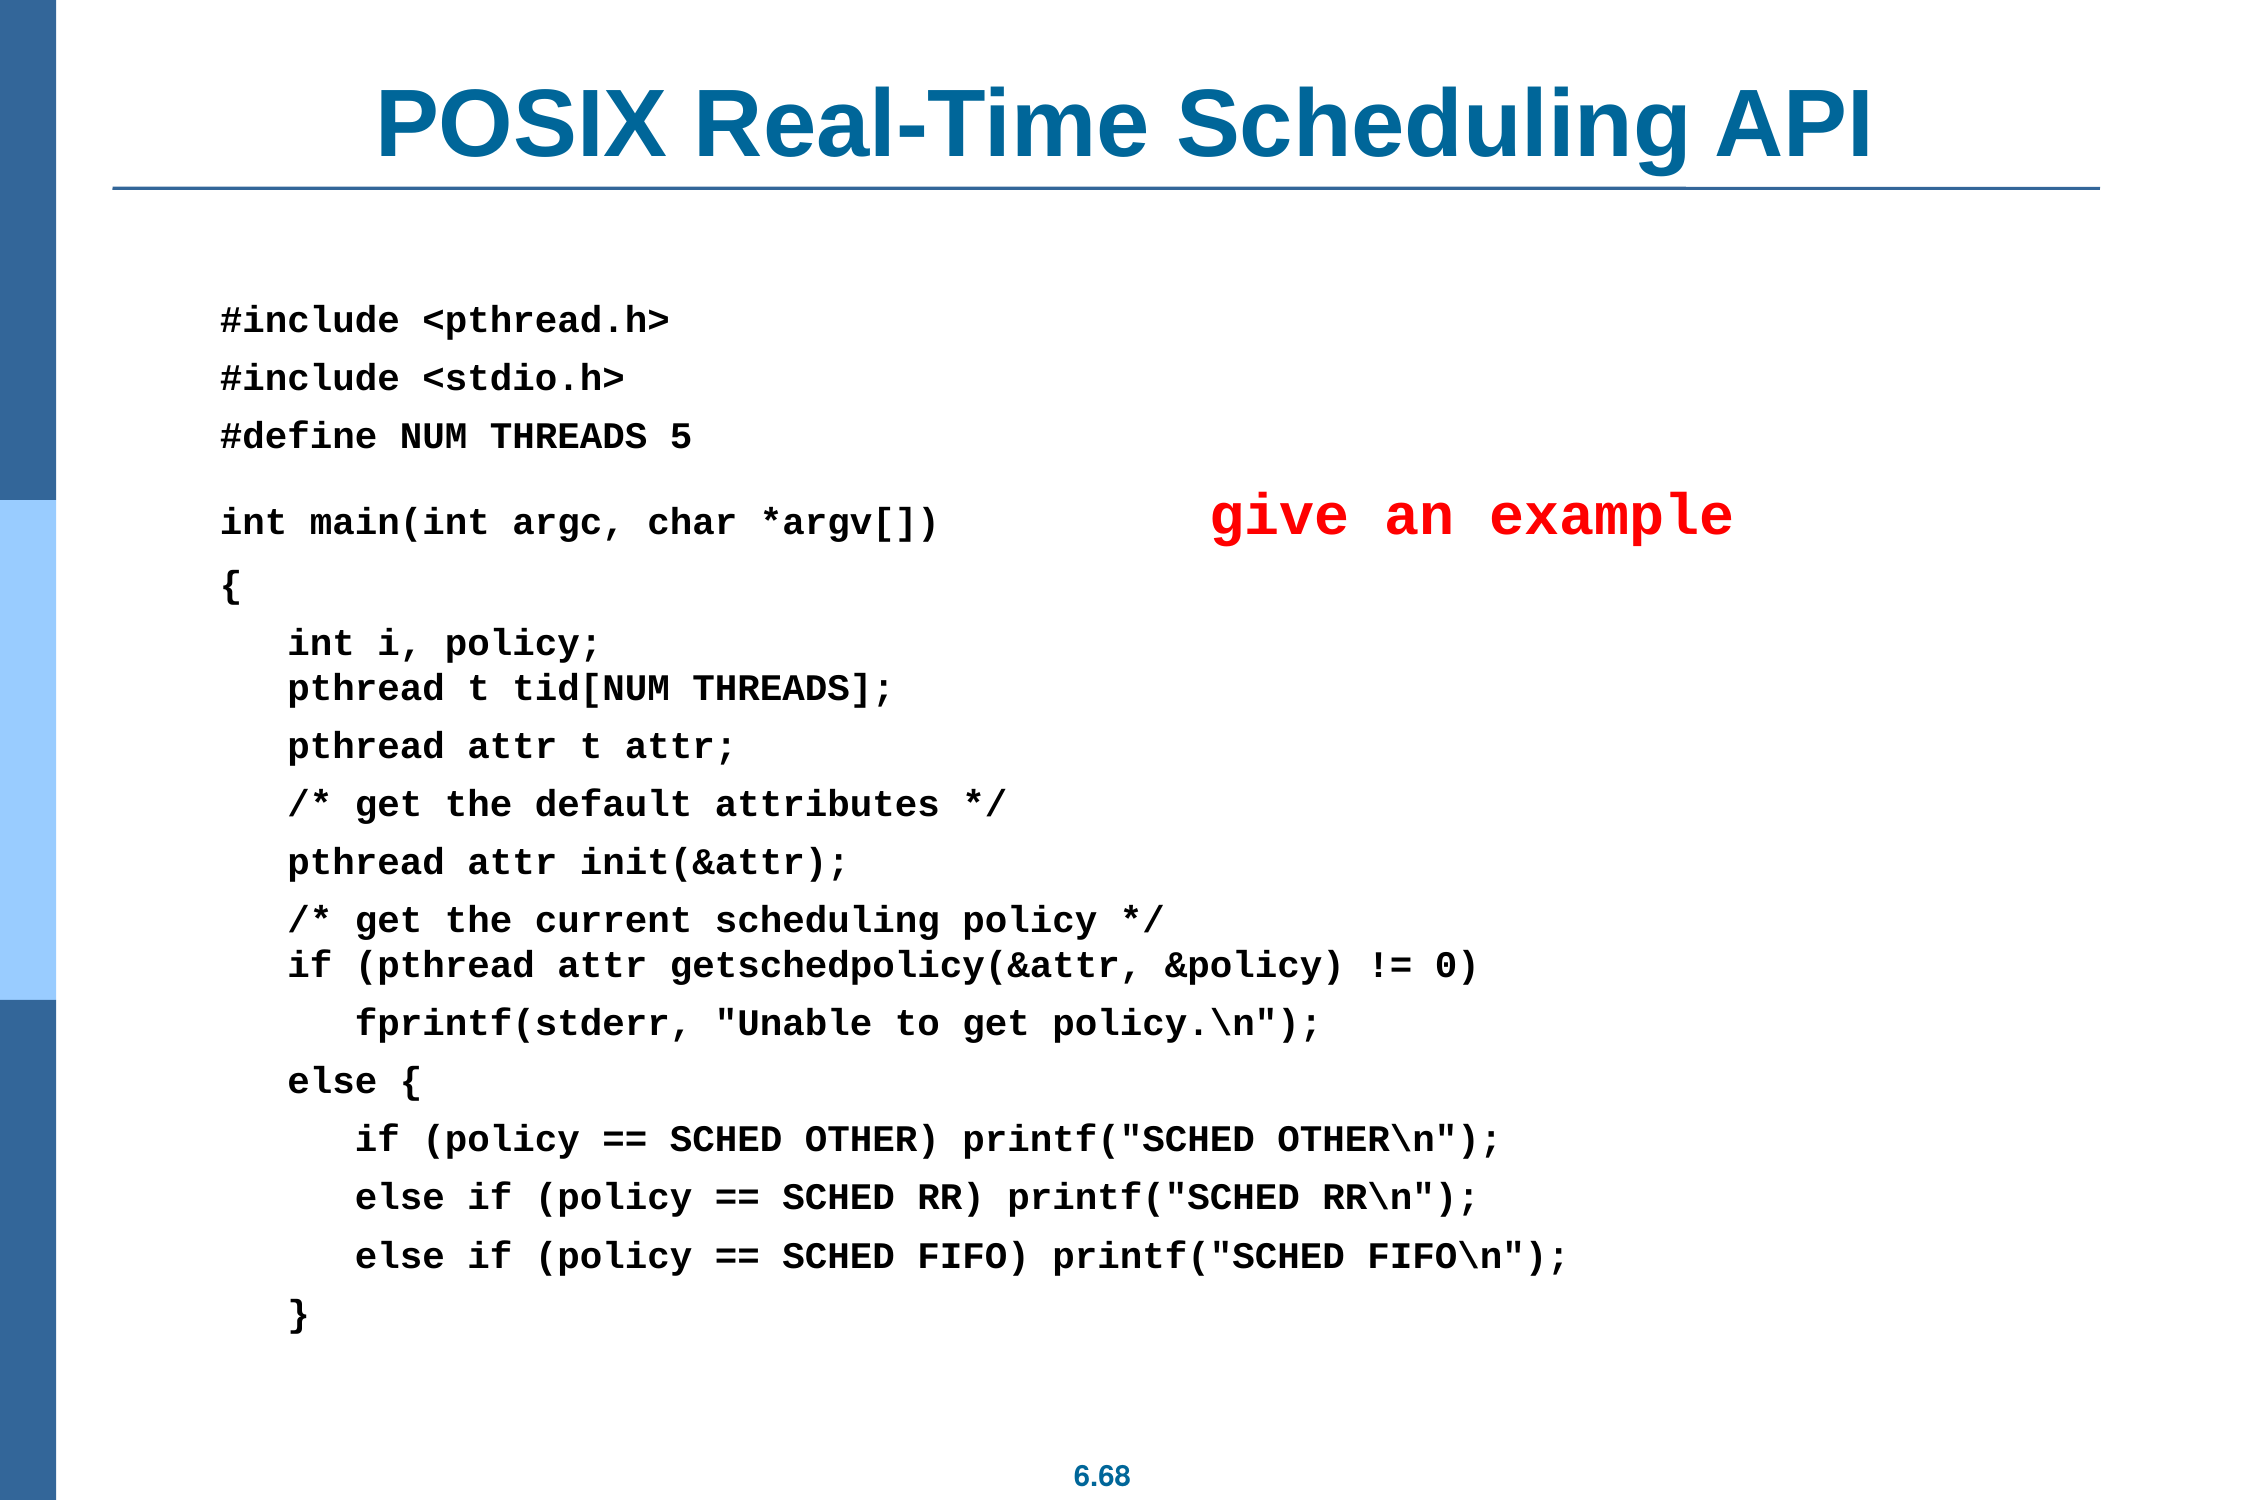

# POSIX Real-Time Scheduling API
#include <pthread.h>
#include <stdio.h>
#define NUM THREADS 5
int main(int argc, char *argv[])            give an example
{
   int i, policy;
   pthread t tid[NUM THREADS];
   pthread attr t attr;
   /* get the default attributes */
   pthread attr init(&attr);
   /* get the current scheduling policy */
   if (pthread attr getschedpolicy(&attr, &policy) != 0)
      fprintf(stderr, "Unable to get policy.\n");
   else {
      if (policy == SCHED OTHER) printf("SCHED OTHER\n");
      else if (policy == SCHED RR) printf("SCHED RR\n");
      else if (policy == SCHED FIFO) printf("SCHED FIFO\n");
   }